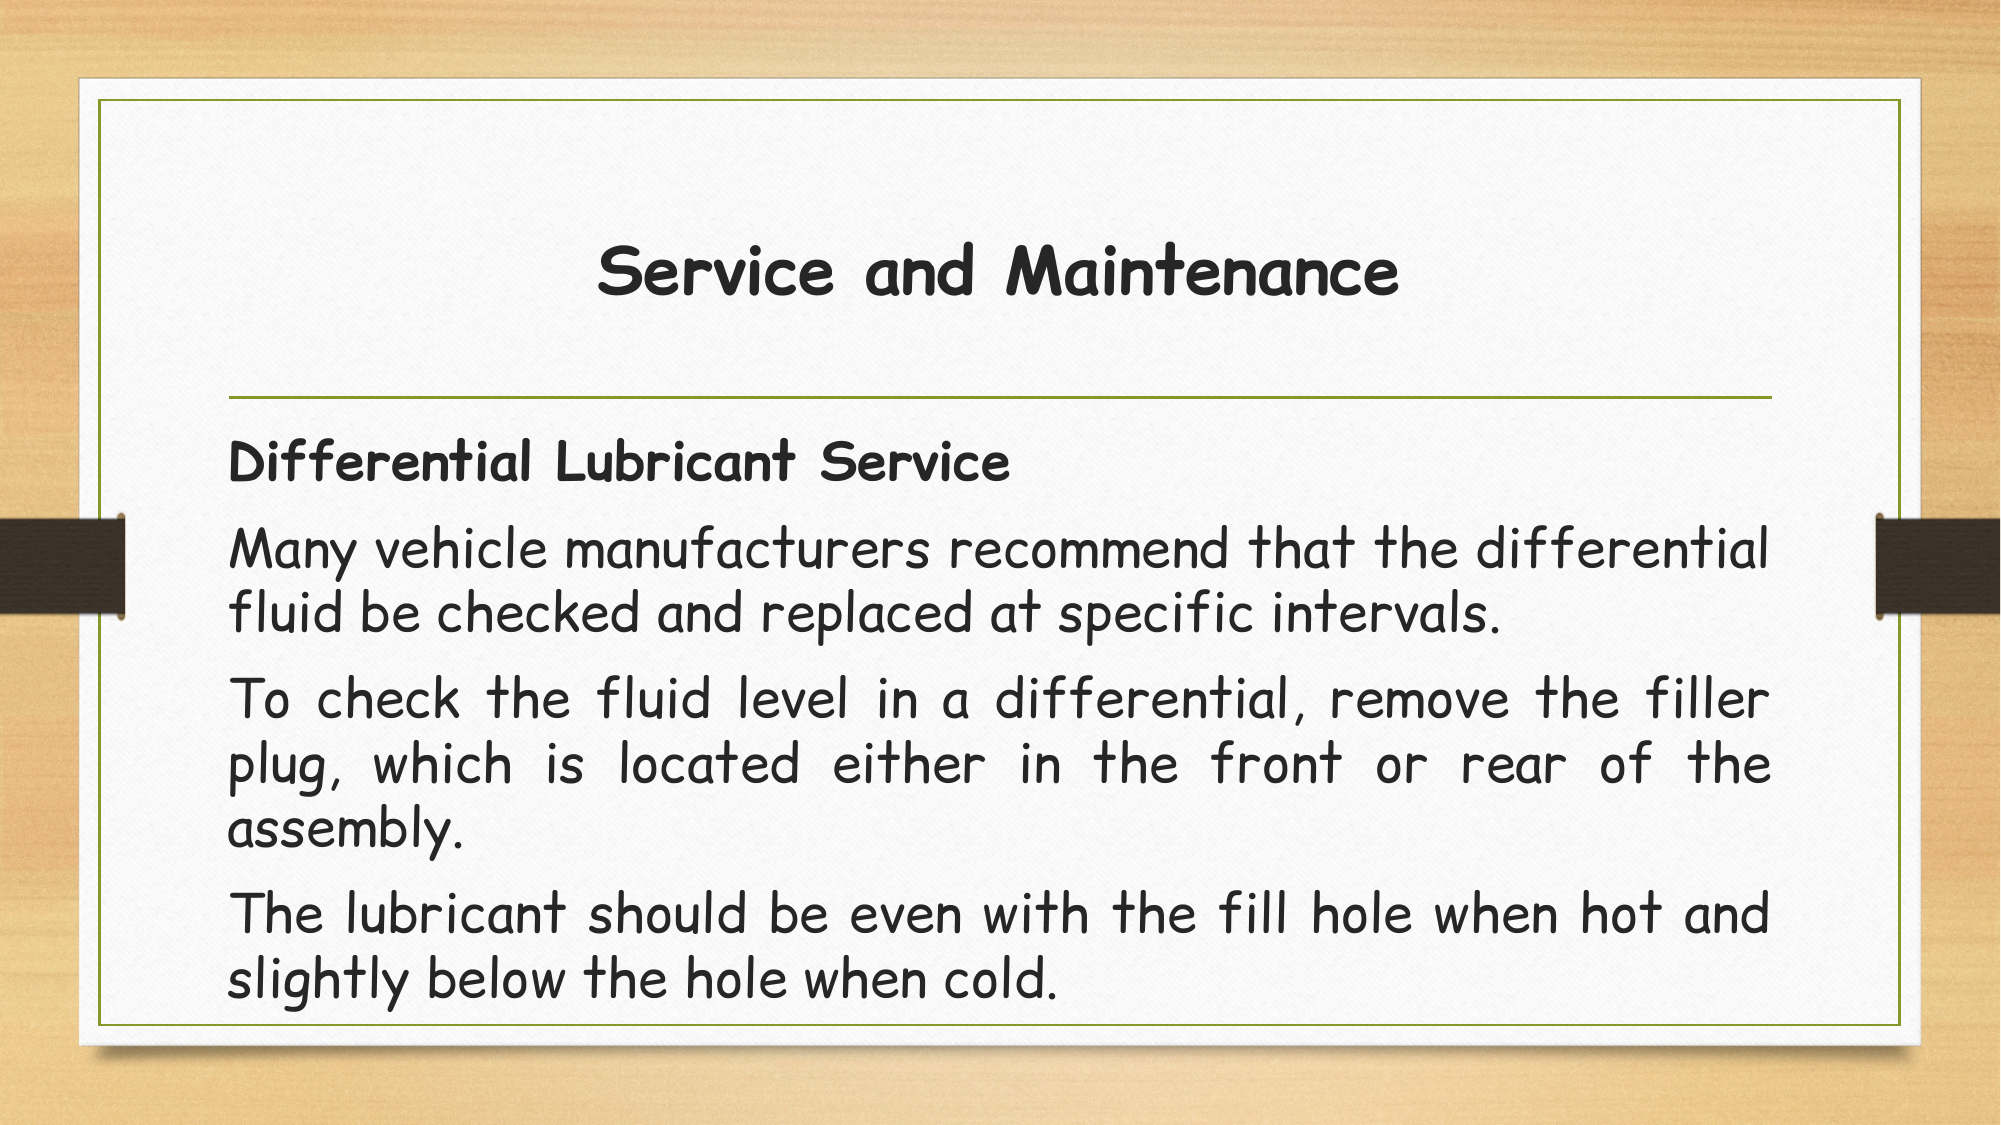

# Service and Maintenance
Differential Lubricant Service
Many vehicle manufacturers recommend that the differential fluid be checked and replaced at specific intervals.
To check the fluid level in a differential, remove the filler plug, which is located either in the front or rear of the assembly.
The lubricant should be even with the fill hole when hot and slightly below the hole when cold.